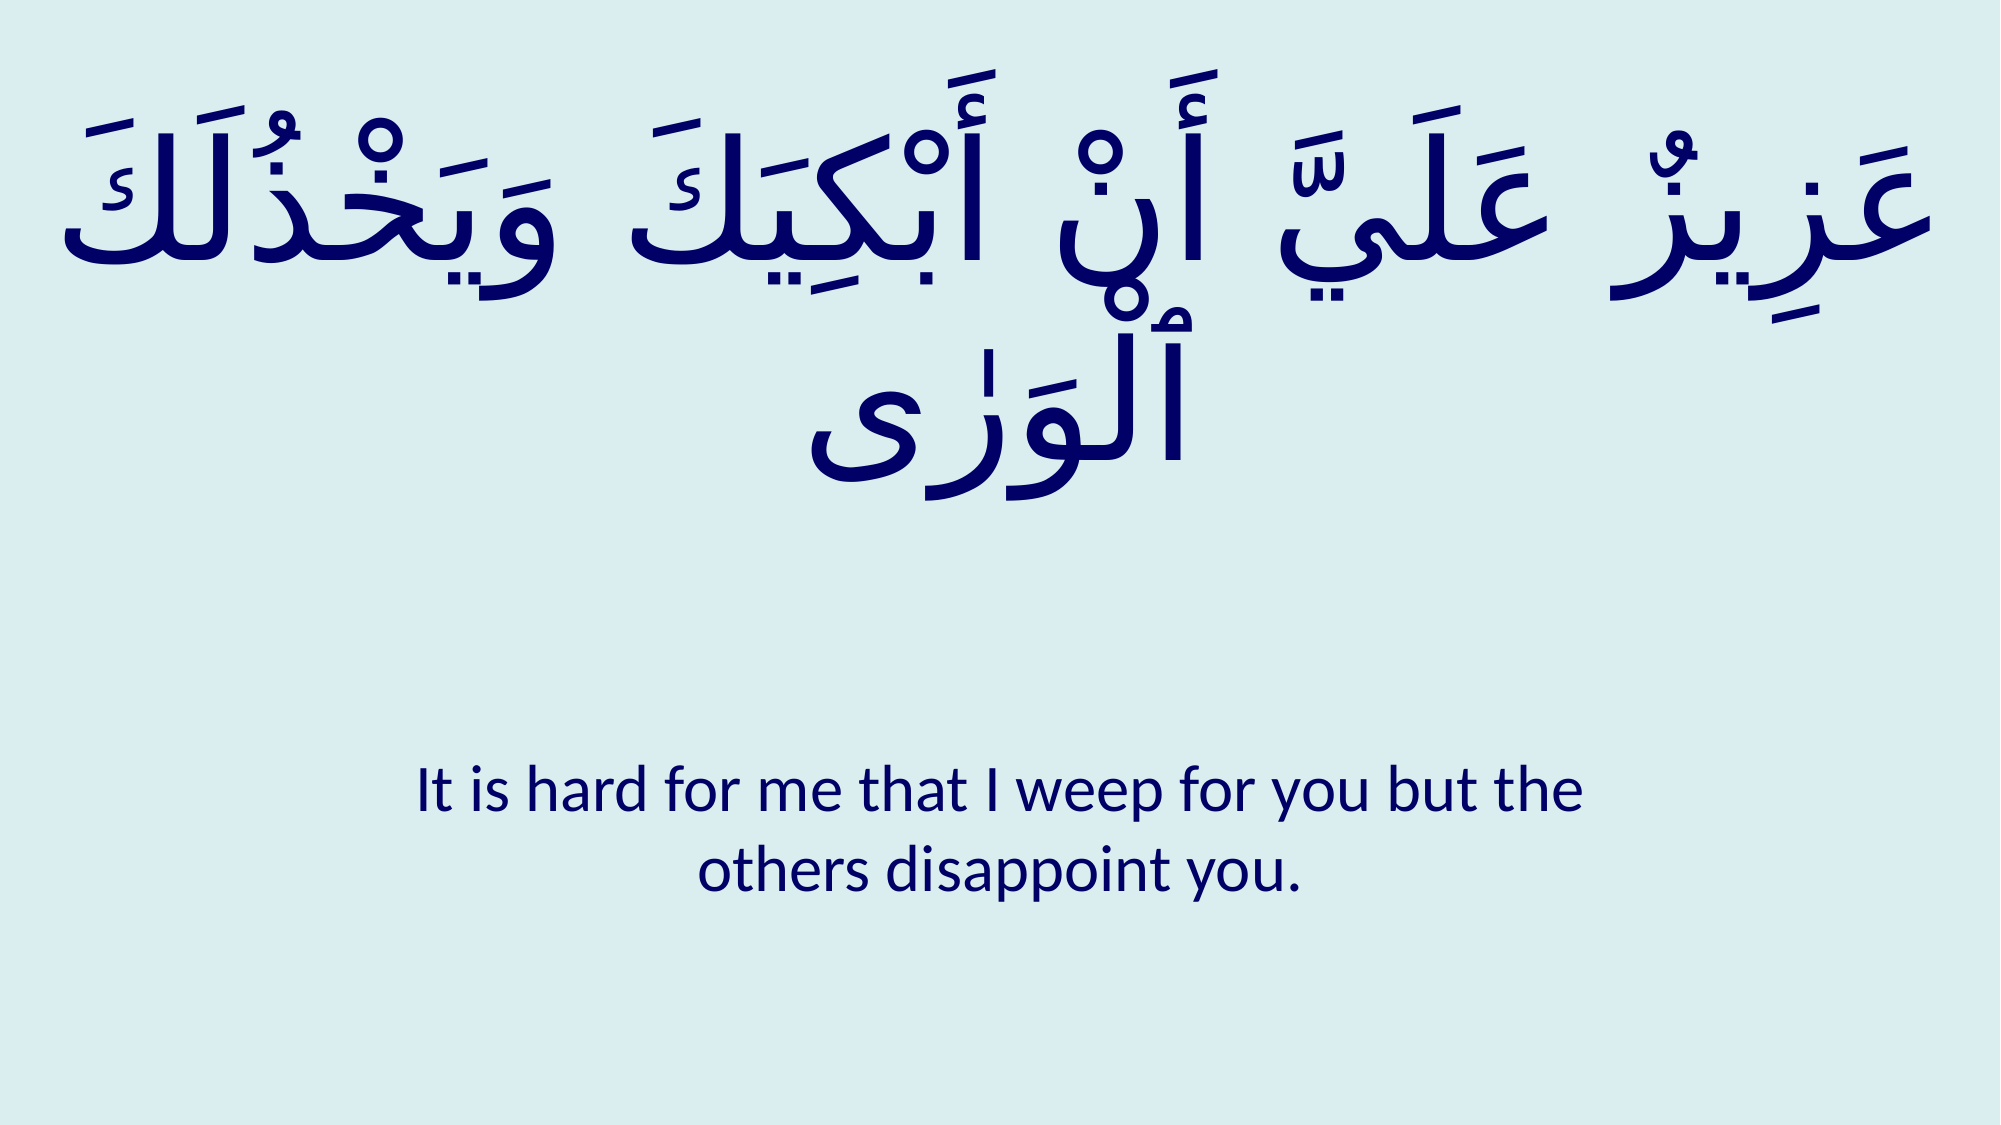

# عَزِيزٌ عَلَيَّ أَنْ أَبْكِيَكَ وَيَخْذُلَكَ ٱلْوَرٰى
It is hard for me that I weep for you but the others disappoint you.